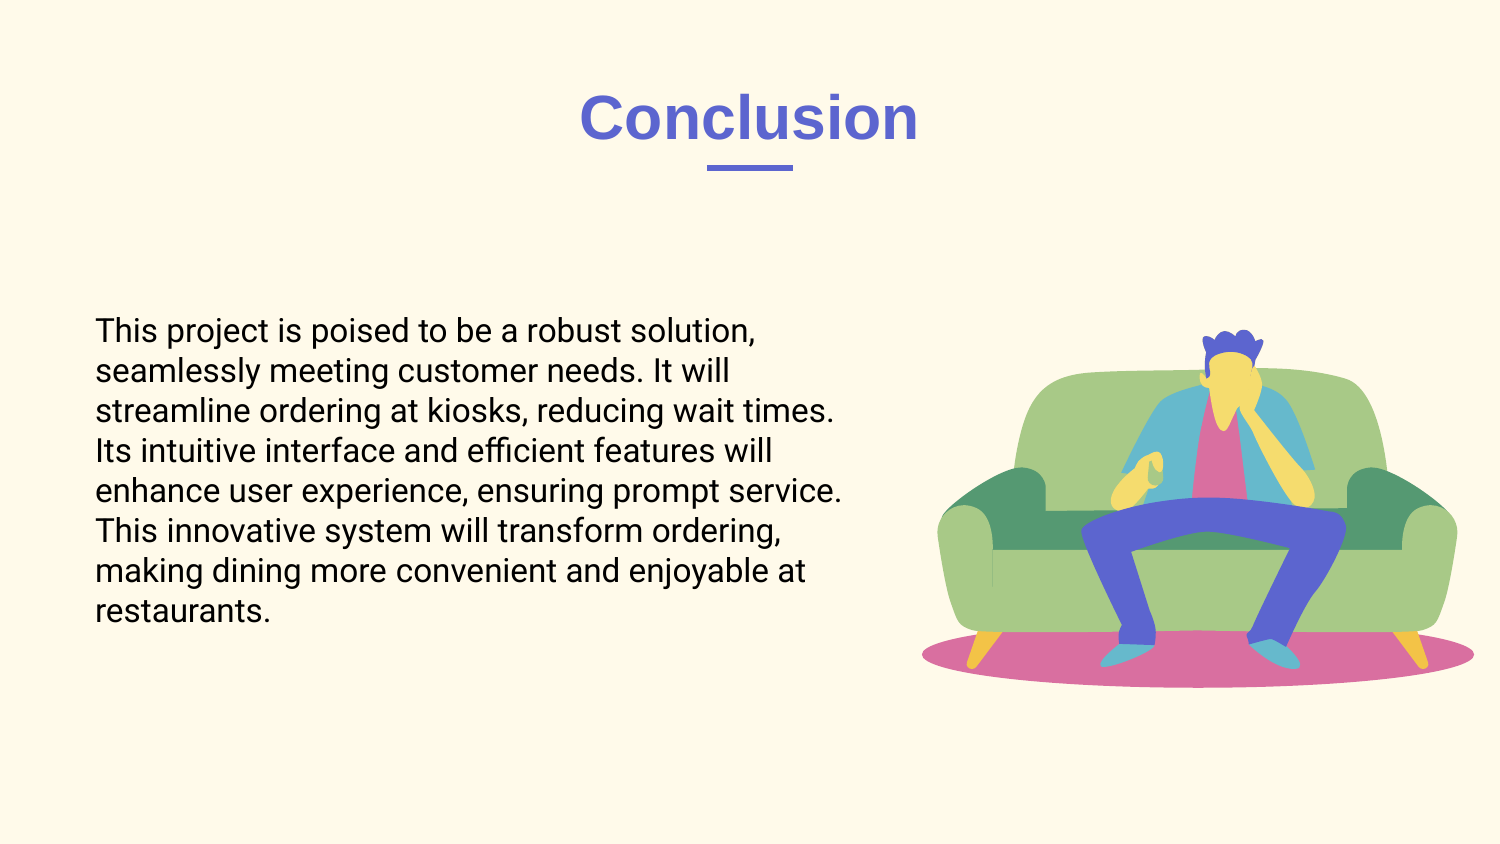

# Conclusion
This project is poised to be a robust solution, seamlessly meeting customer needs. It will streamline ordering at kiosks, reducing wait times. Its intuitive interface and efficient features will enhance user experience, ensuring prompt service. This innovative system will transform ordering, making dining more convenient and enjoyable at restaurants.